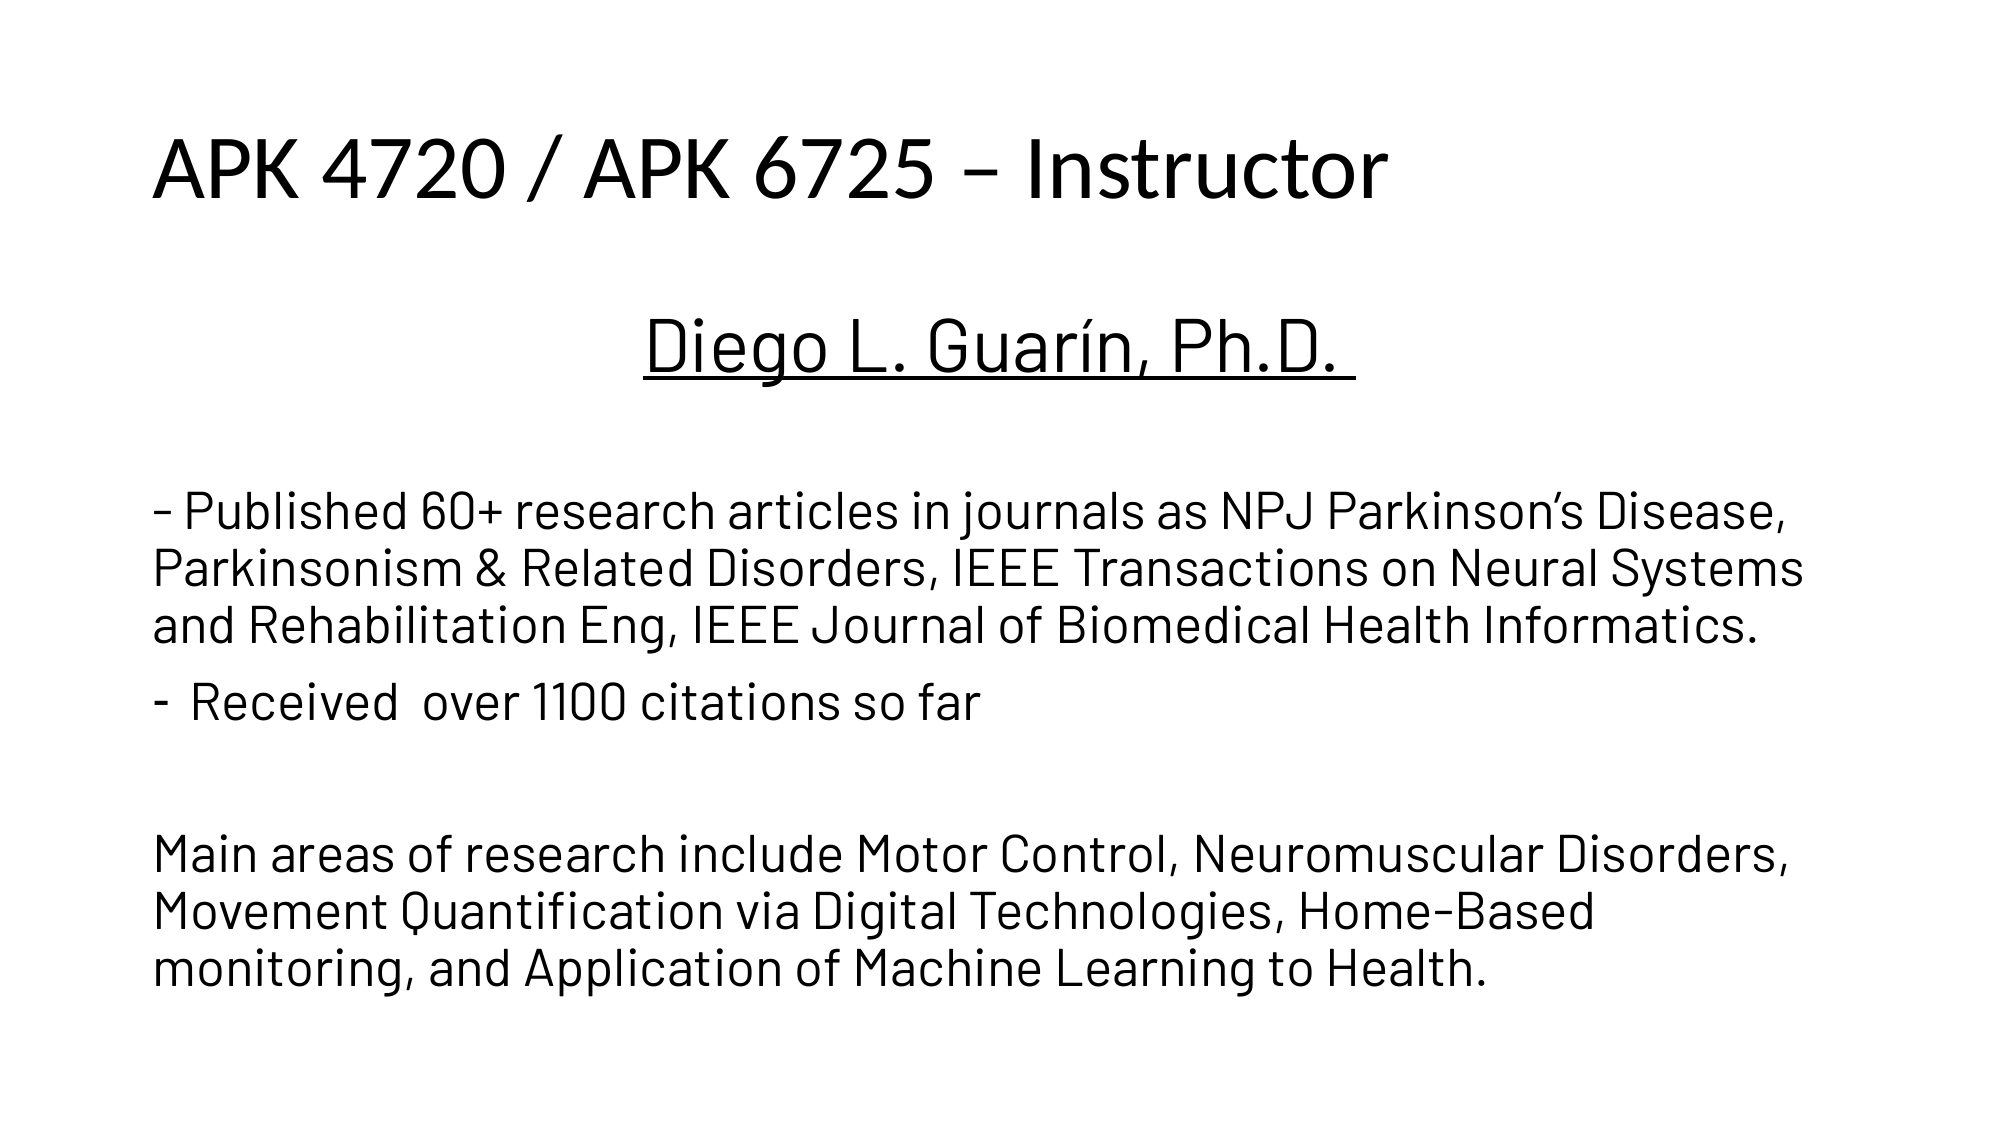

# APK 4720 / APK 6725 – Instructor
Diego L. Guarín, Ph.D.

- Published 60+ research articles in journals as NPJ Parkinson’s Disease, Parkinsonism & Related Disorders, IEEE Transactions on Neural Systems and Rehabilitation Eng, IEEE Journal of Biomedical Health Informatics.
Received  over 1100 citations so far

Main areas of research include Motor Control, Neuromuscular Disorders,  Movement Quantification via Digital Technologies, Home-Based monitoring, and Application of Machine Learning to Health.